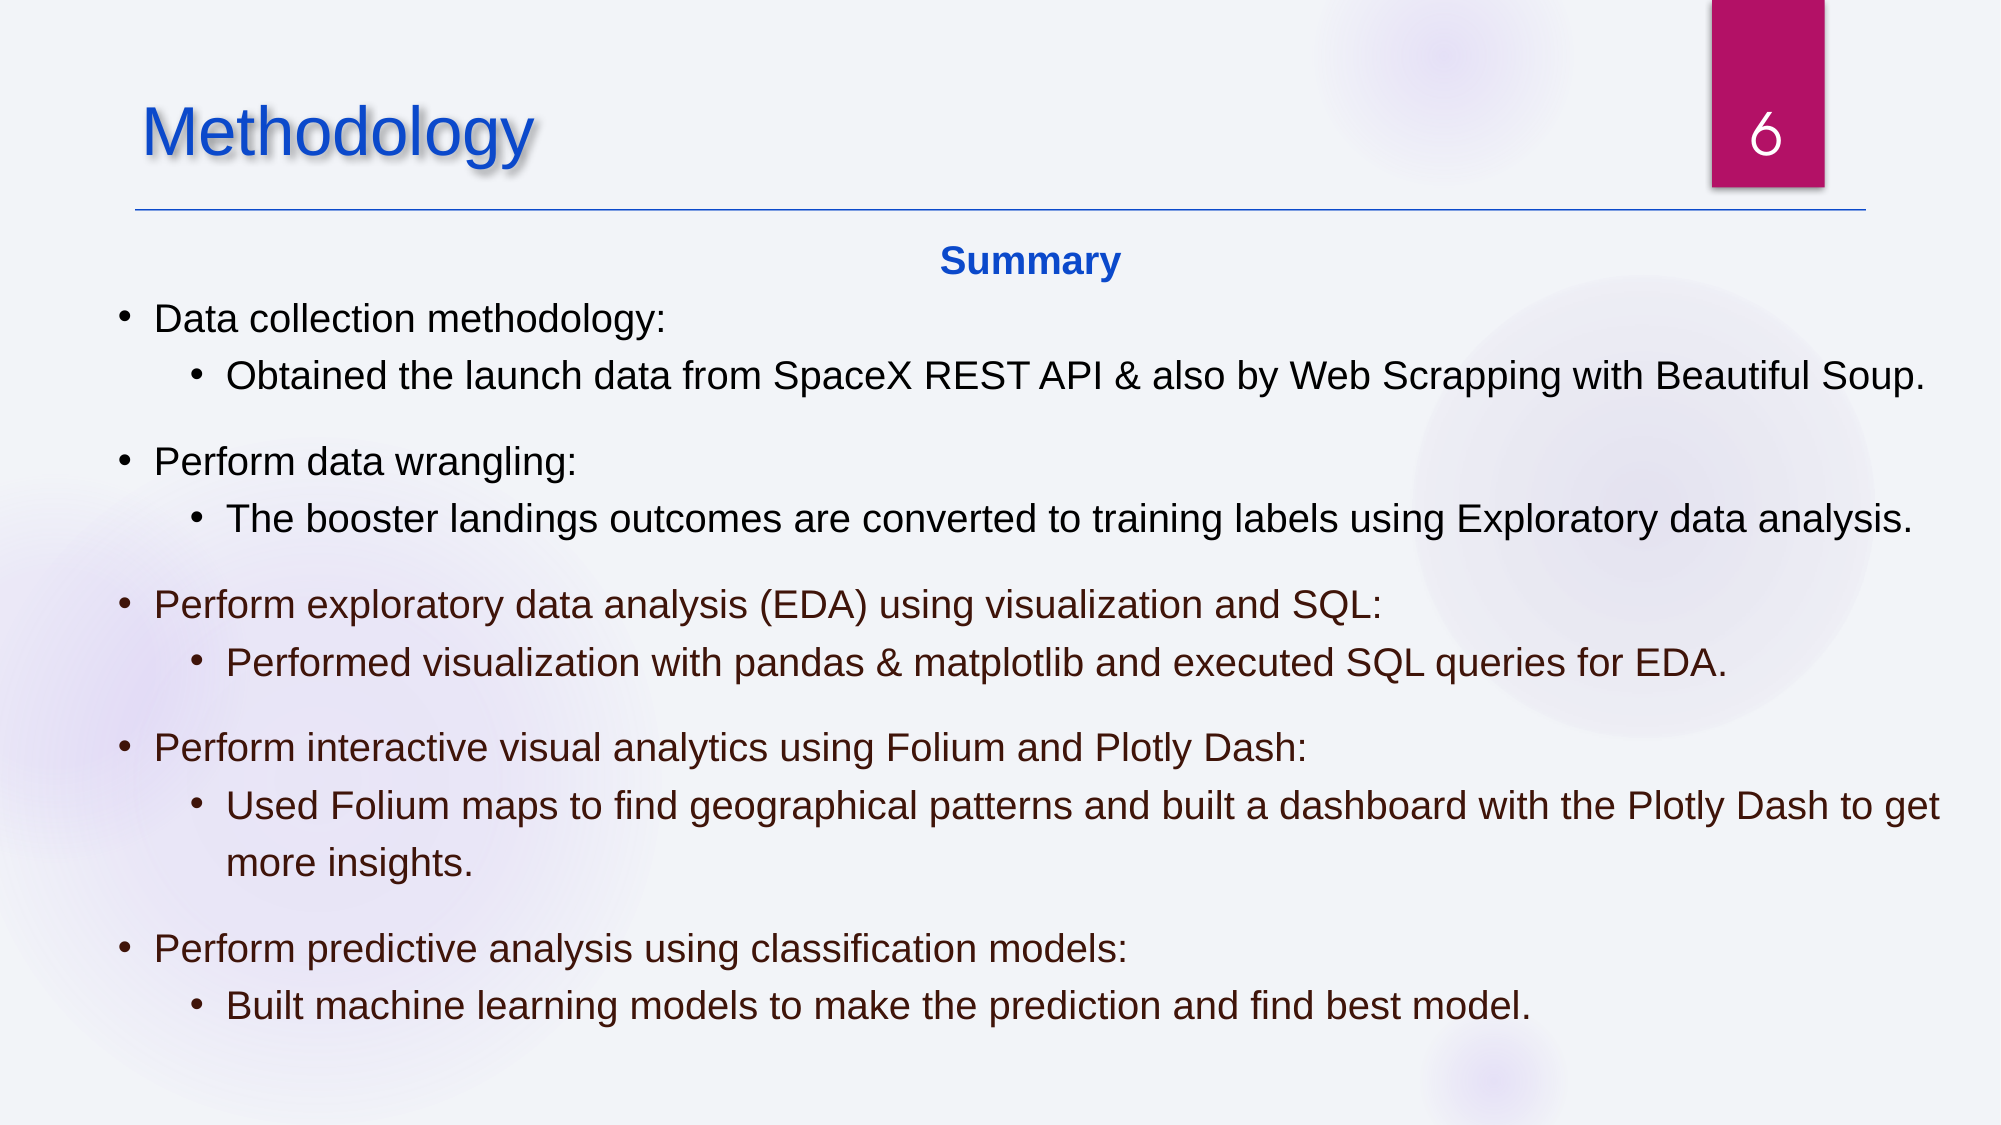

6
Methodology
Summary
Data collection methodology:
Obtained the launch data from SpaceX REST API & also by Web Scrapping with Beautiful Soup.
Perform data wrangling:
The booster landings outcomes are converted to training labels using Exploratory data analysis.
Perform exploratory data analysis (EDA) using visualization and SQL:
Performed visualization with pandas & matplotlib and executed SQL queries for EDA.
Perform interactive visual analytics using Folium and Plotly Dash:
Used Folium maps to find geographical patterns and built a dashboard with the Plotly Dash to get more insights.
Perform predictive analysis using classification models:
Built machine learning models to make the prediction and find best model.